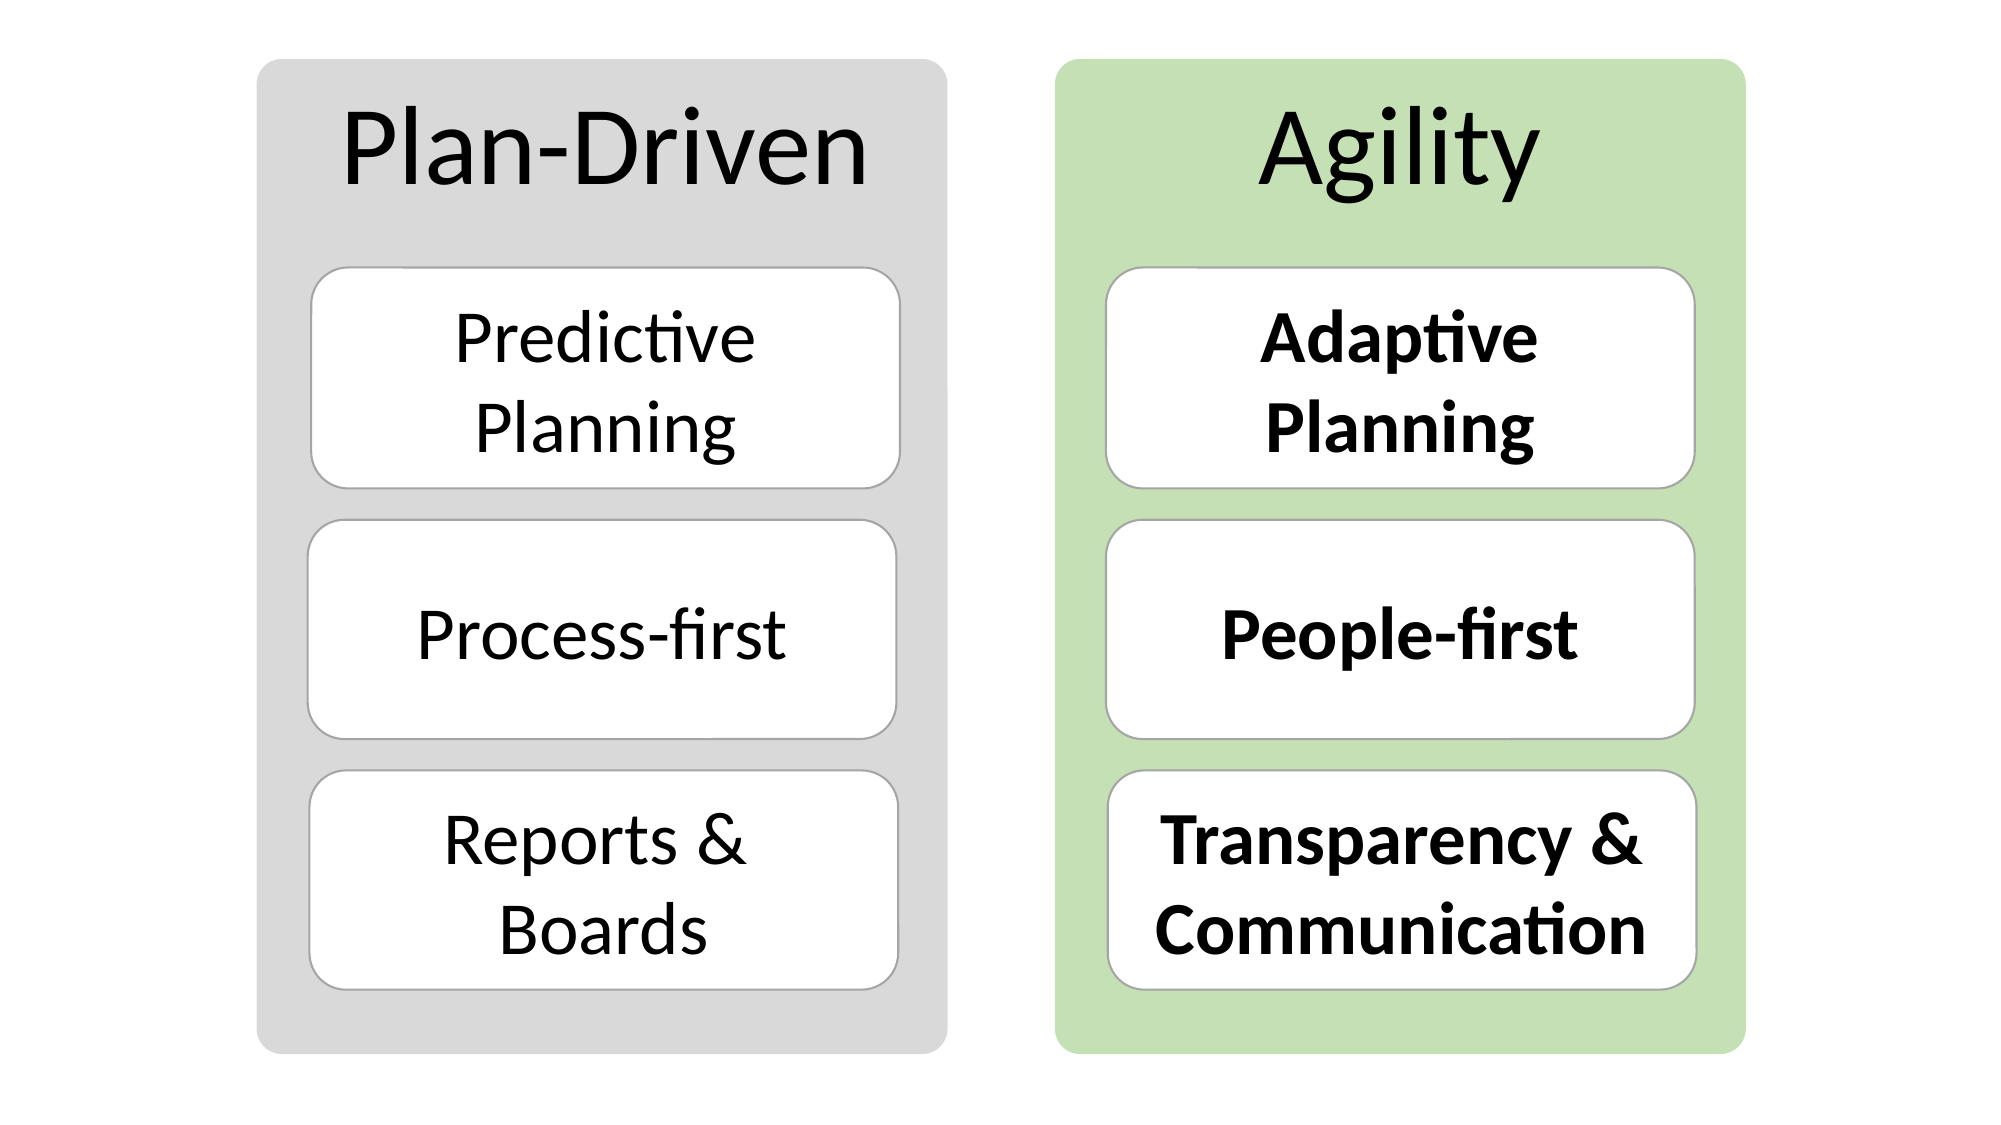

Plan-Driven
Agility
Predictive
Planning
Adaptive Planning
Process-first
People-first
Reports &
Boards
Transparency & Communication